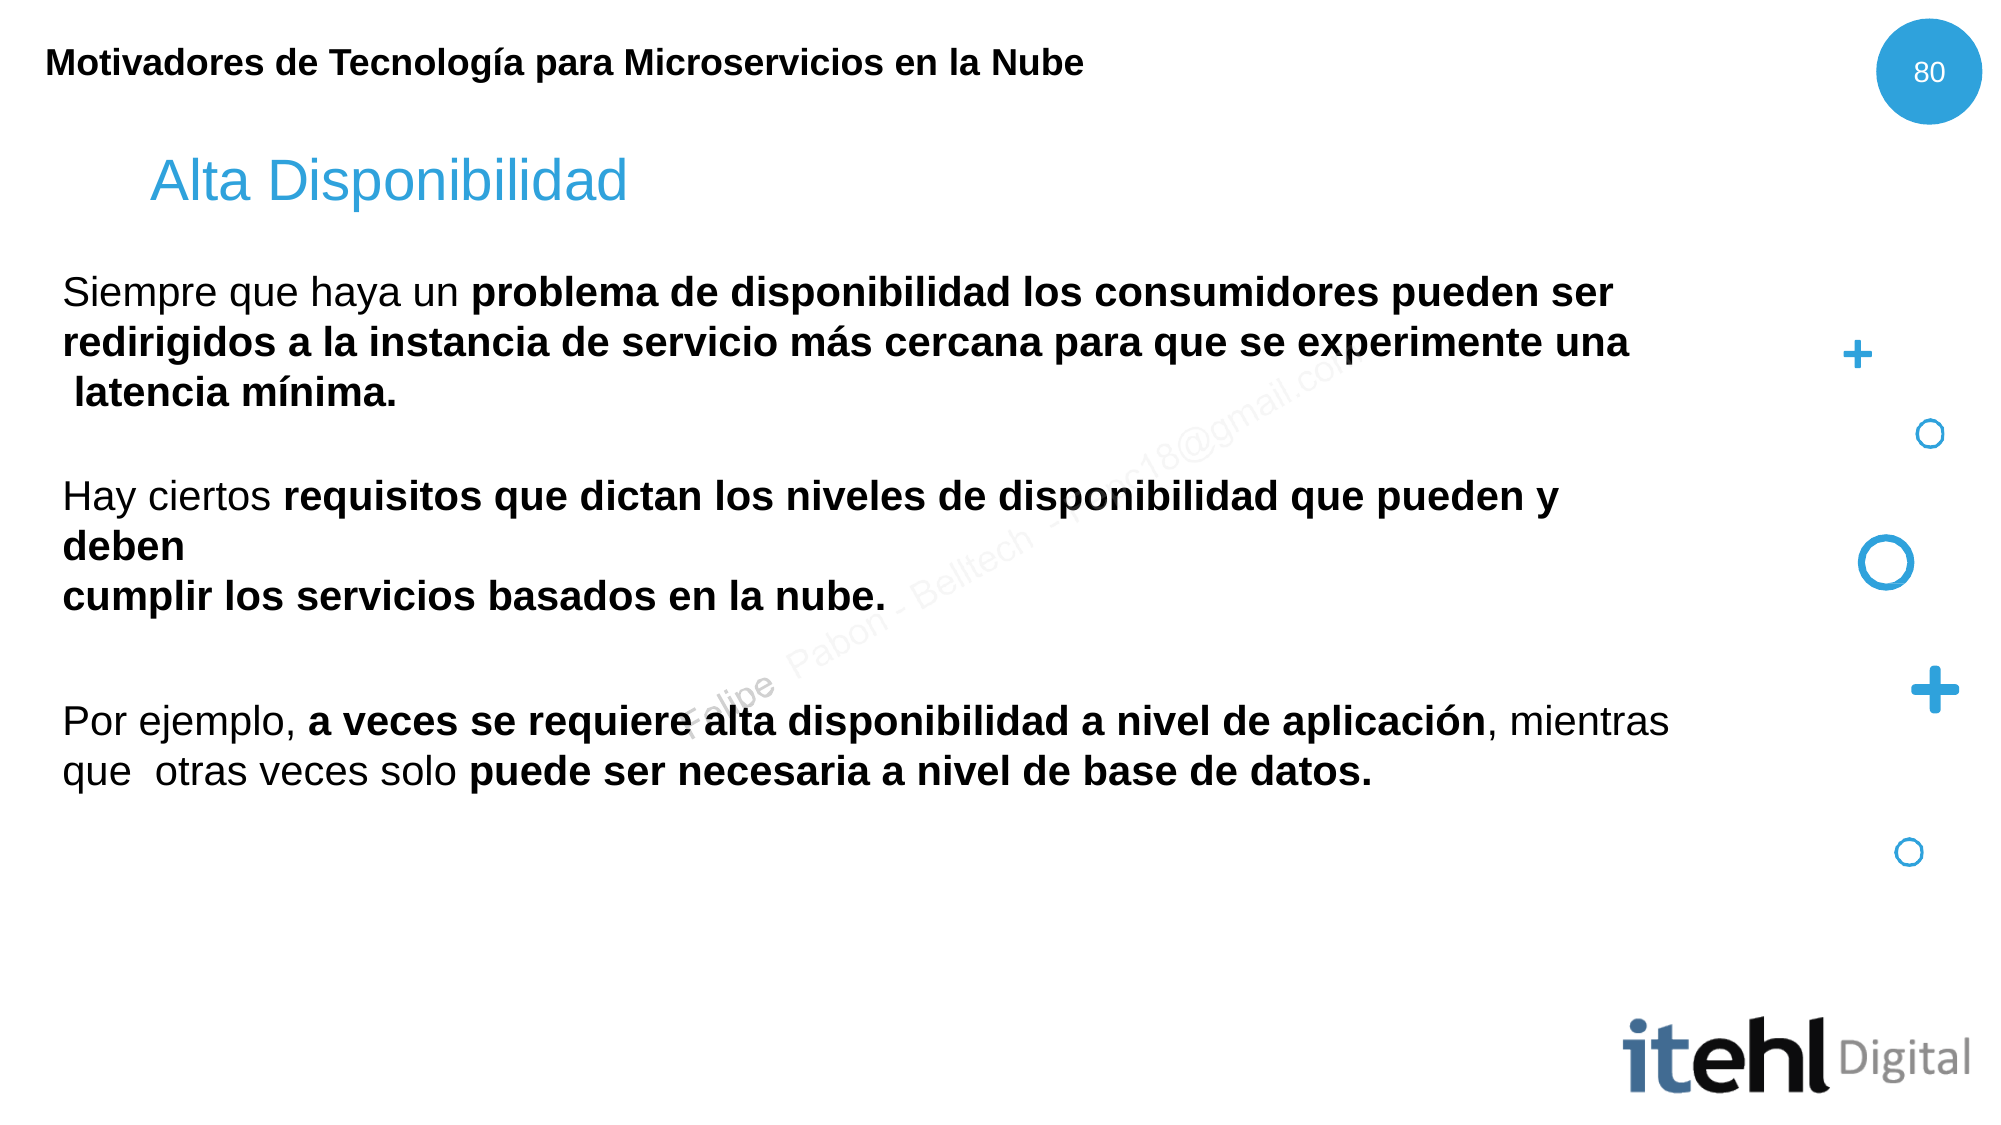

Motivadores de Tecnología para Microservicios en la Nube
80
# Alta Disponibilidad
Siempre que haya un problema de disponibilidad los consumidores pueden ser  redirigidos a la instancia de servicio más cercana para que se experimente una  latencia mínima.

Hay ciertos requisitos que dictan los niveles de disponibilidad que pueden y deben
cumplir los servicios basados en la nube.

Por ejemplo, a veces se requiere alta disponibilidad a nivel de aplicación, mientras que  otras veces solo puede ser necesaria a nivel de base de datos.